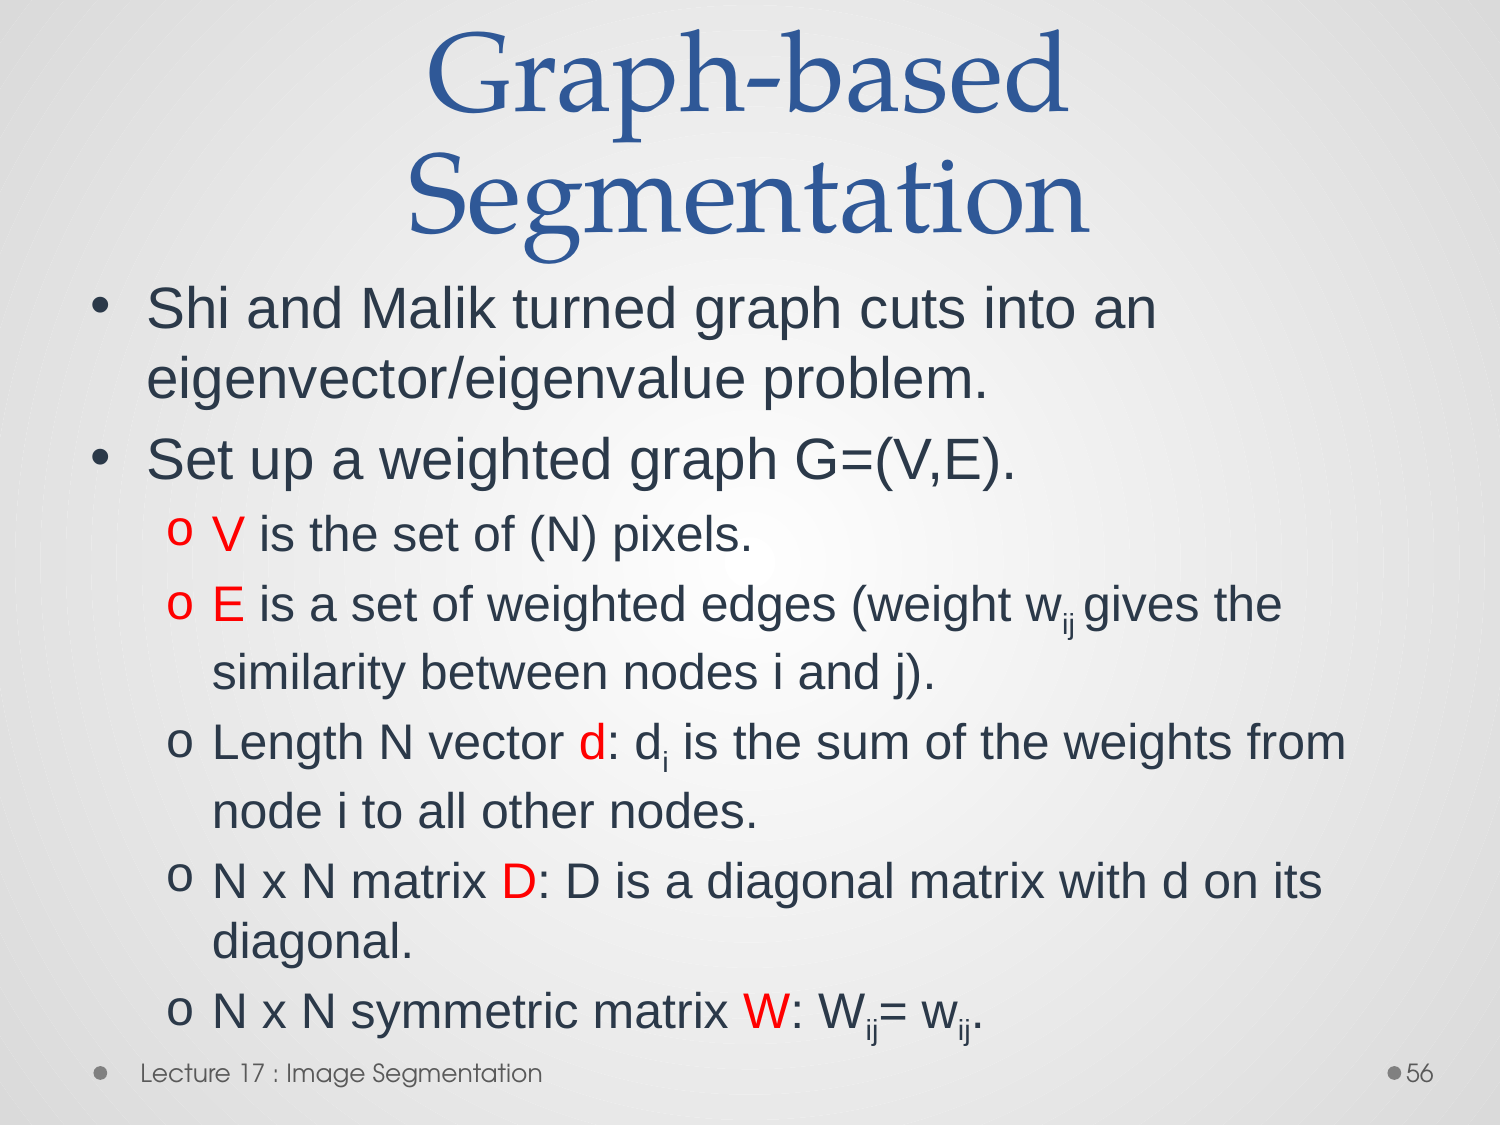

# Graph-based Segmentation
Shi and Malik turned graph cuts into an eigenvector/eigenvalue problem.
Set up a weighted graph G=(V,E).
V is the set of (N) pixels.
E is a set of weighted edges (weight wij gives the similarity between nodes i and j).
Length N vector d: di is the sum of the weights from node i to all other nodes.
N x N matrix D: D is a diagonal matrix with d on its diagonal.
N x N symmetric matrix W: Wij= wij.
56